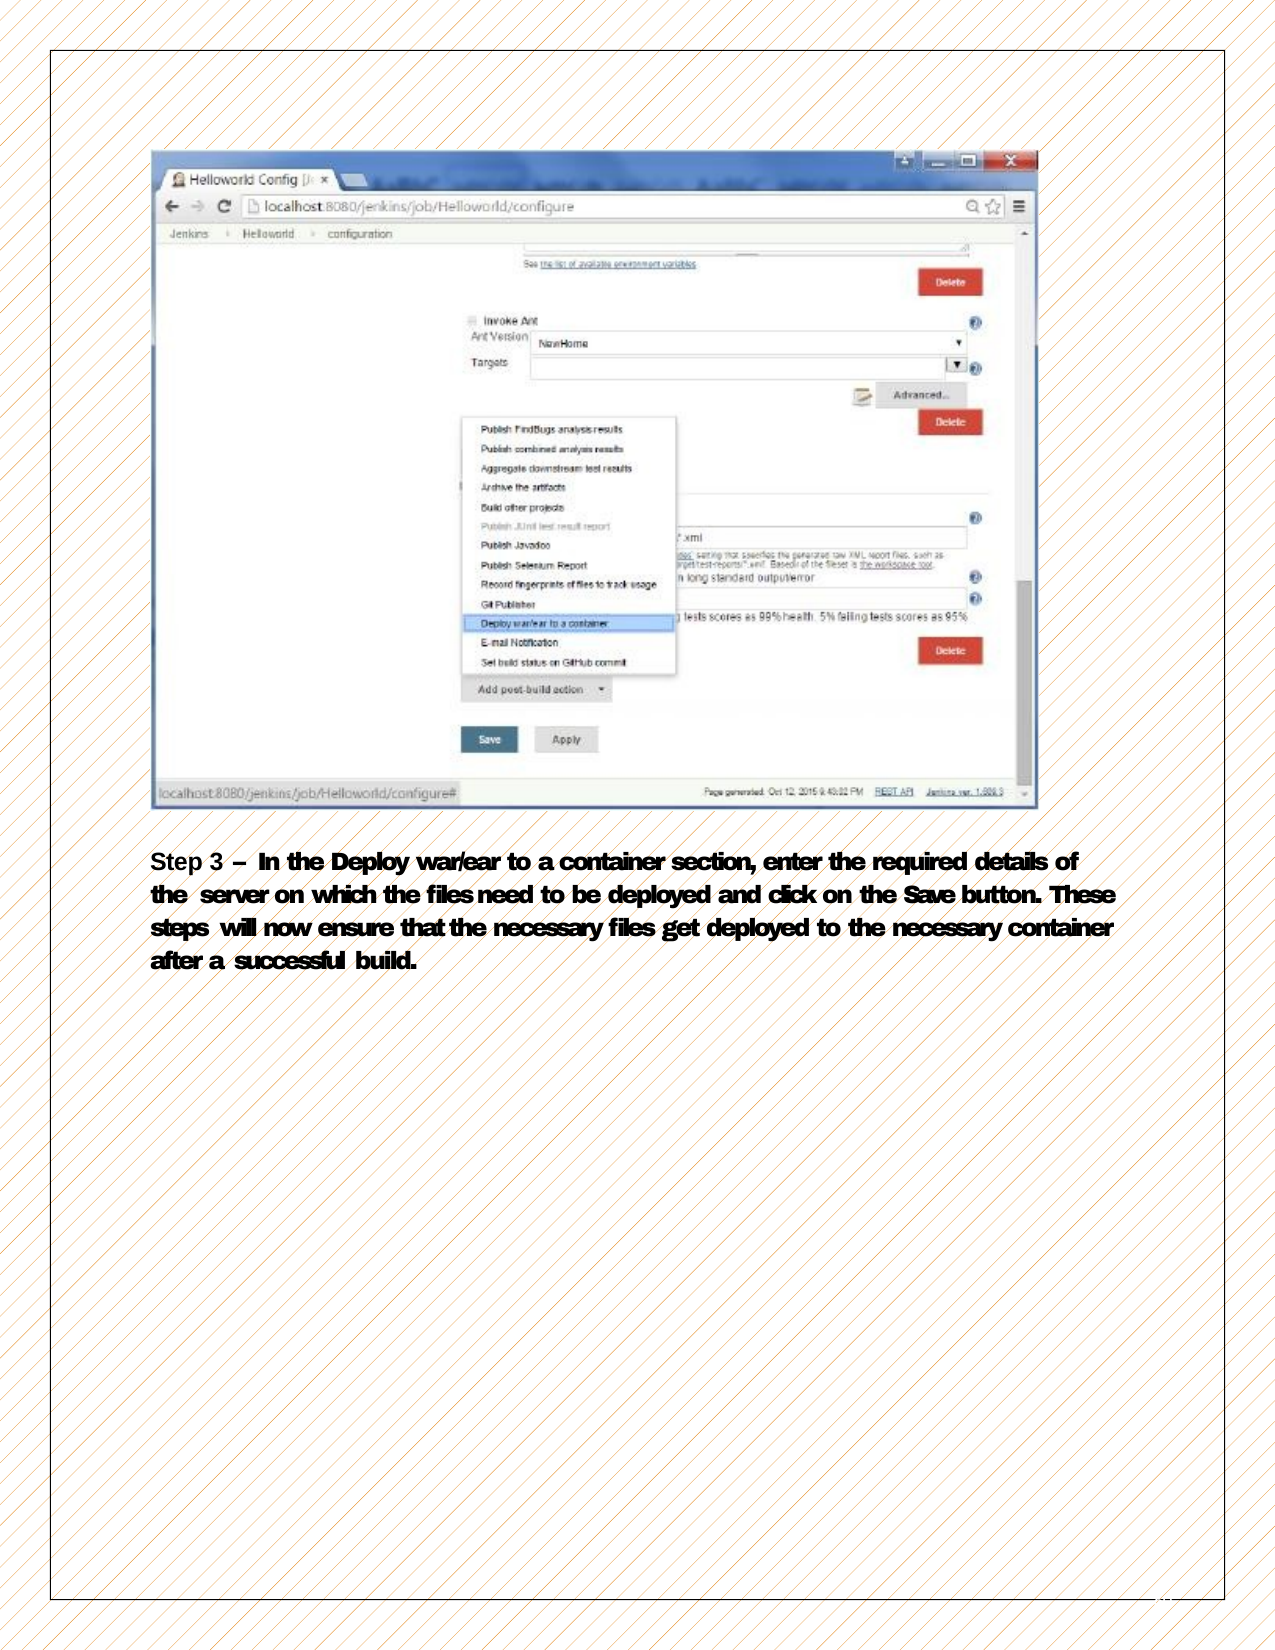

Step 3 − In the Deploy war/ear to a container section, enter the required details of the  server on which the files need to be deployed and click on the Save button. These steps  will now ensure that the necessary files get deployed to the necessary container after a  successful build.
60